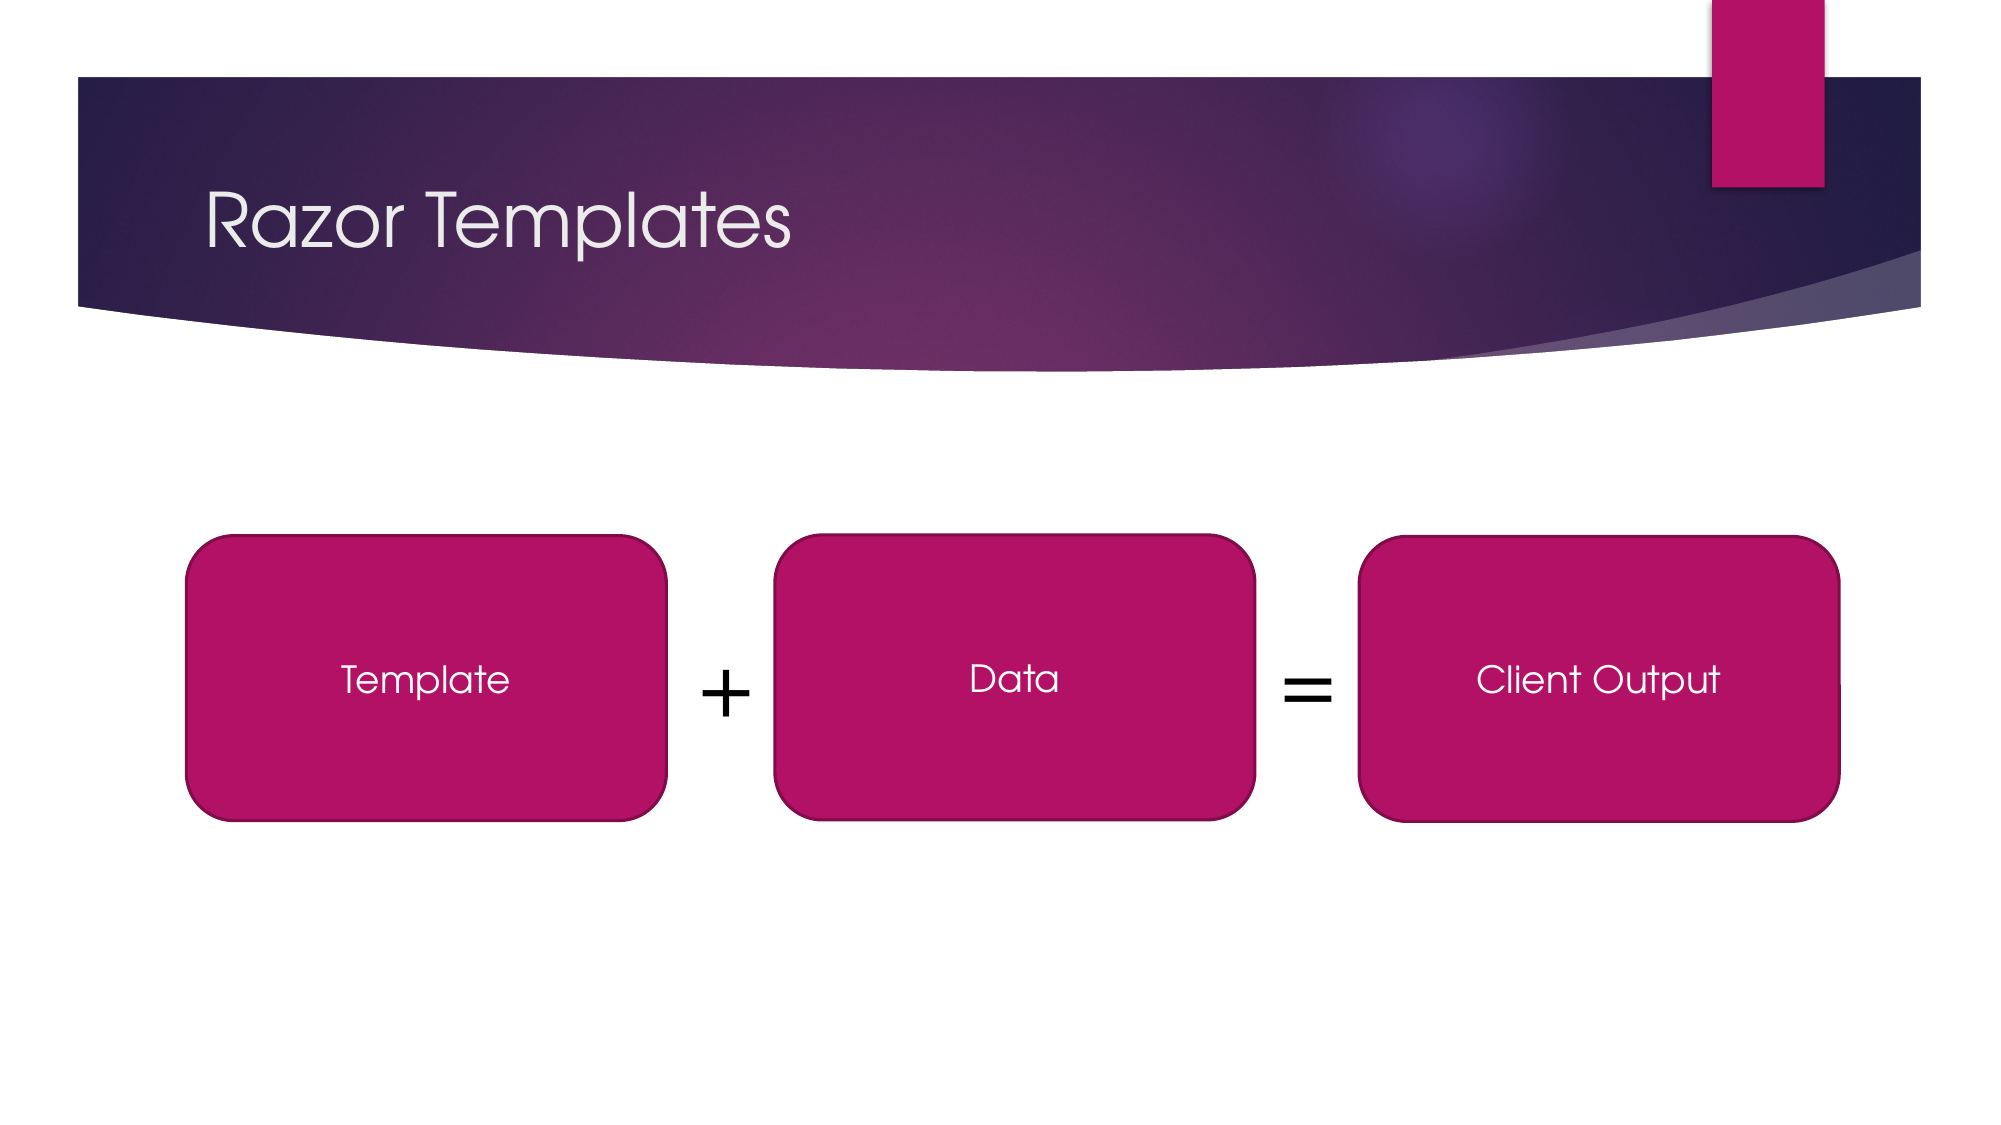

# Razor Templates
Data
Template
Client Output
=
+